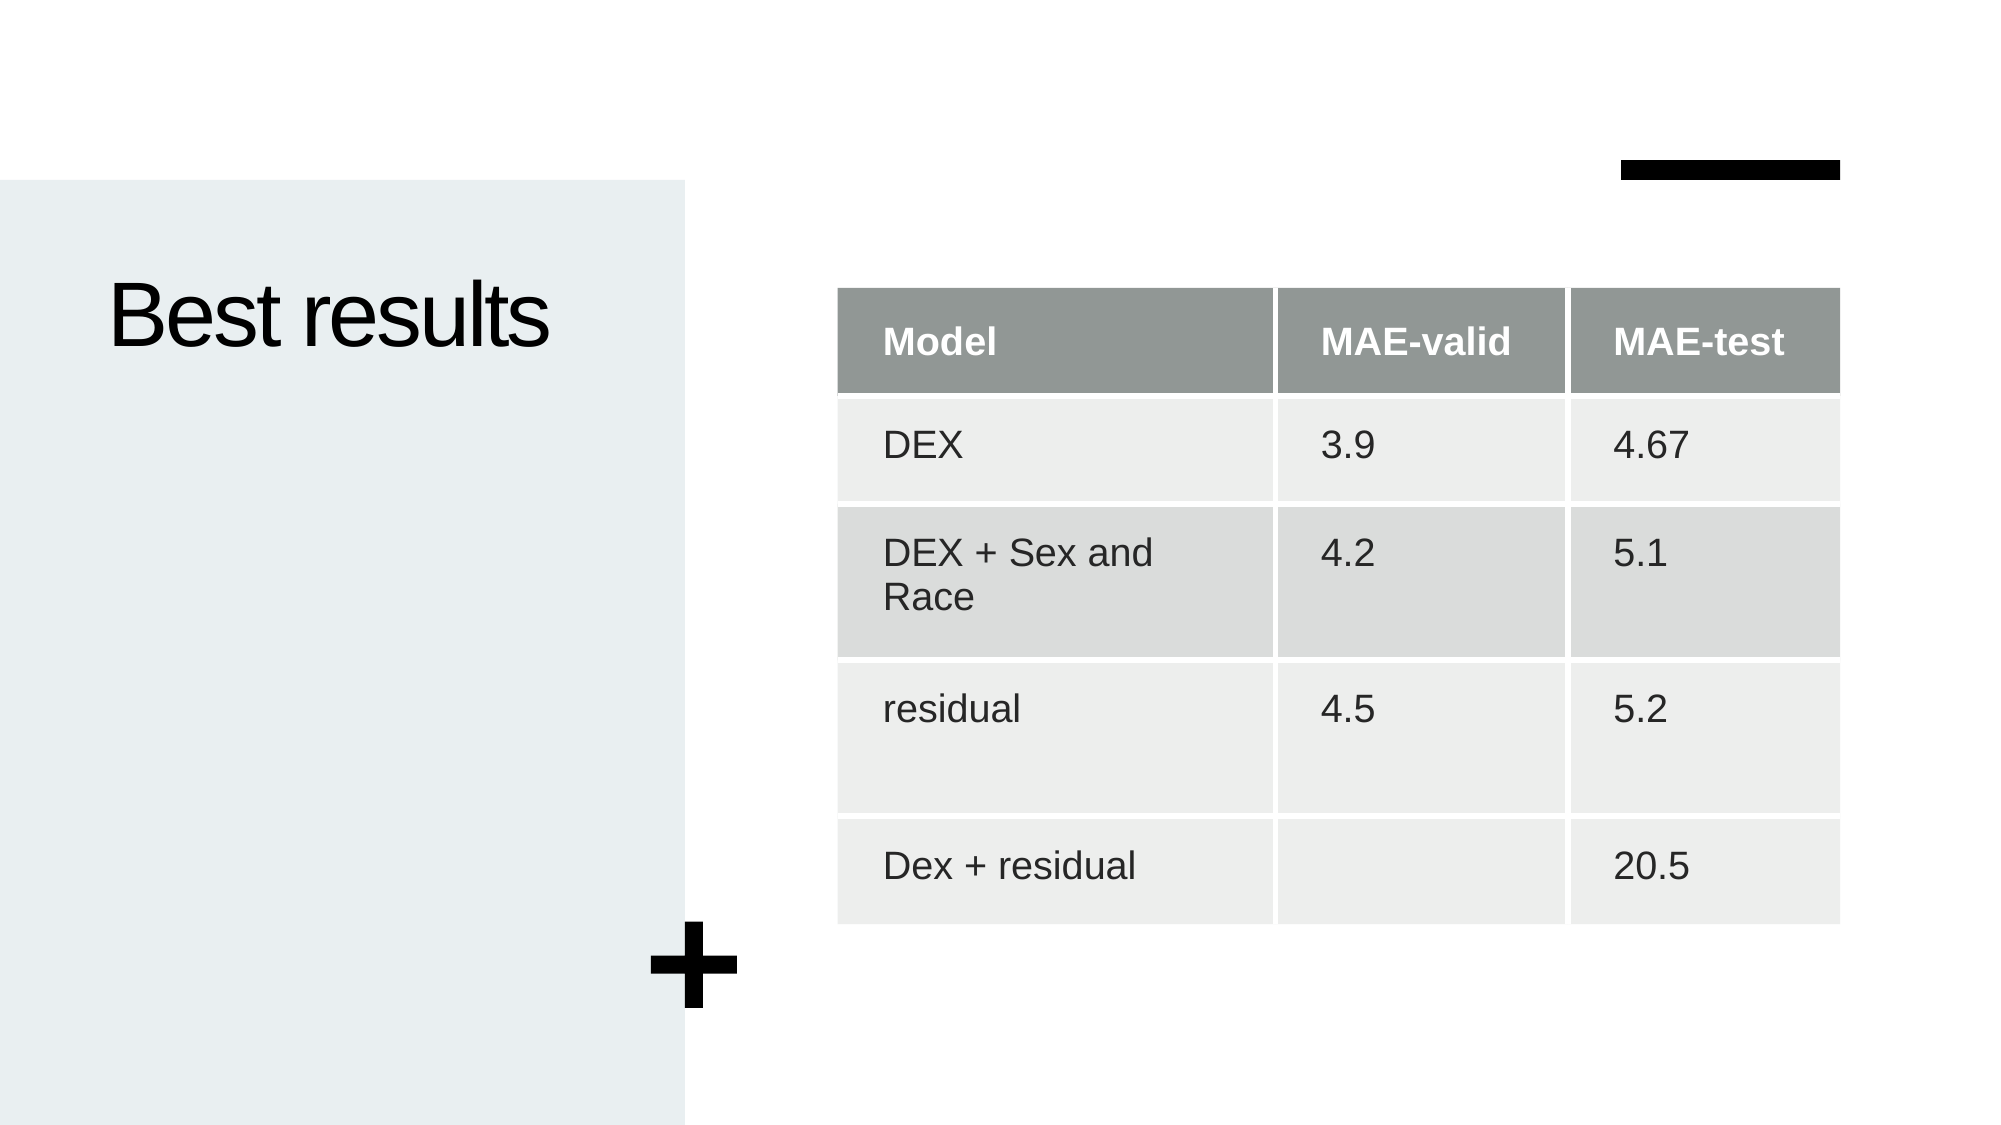

# Best results
| Model | MAE-valid | MAE-test |
| --- | --- | --- |
| DEX | 3.9 | 4.67 |
| DEX + Sex and Race | 4.2 | 5.1 |
| residual | 4.5 | 5.2 |
| Dex + residual |  | 20.5 |